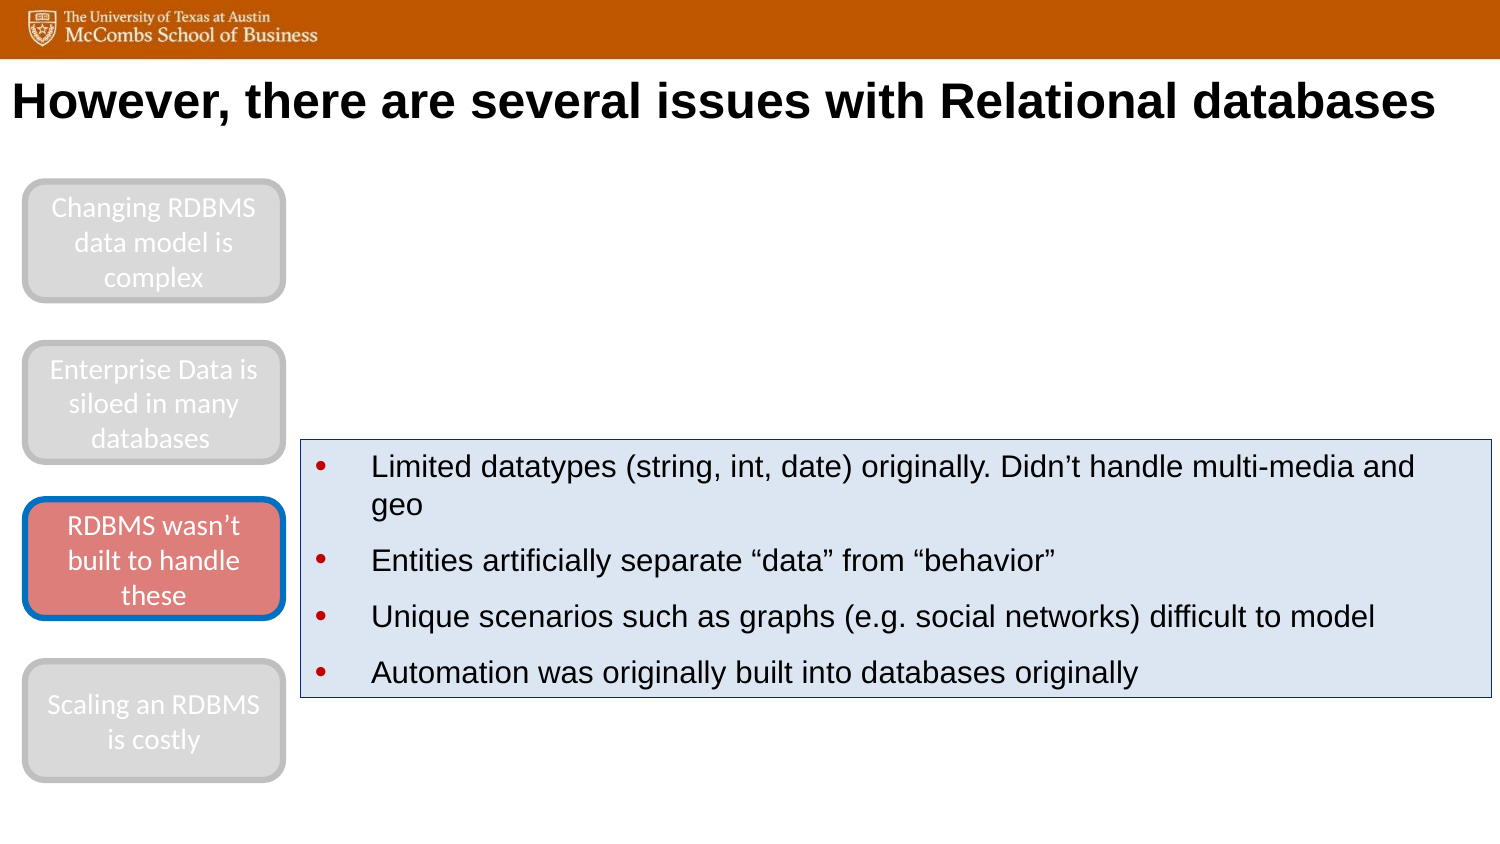

However, there are several issues with Relational databases
Changing RDBMS data model is complex
Enterprise Data is siloed in many databases
Limited datatypes (string, int, date) originally. Didn’t handle multi-media and geo
Entities artificially separate “data” from “behavior”
Unique scenarios such as graphs (e.g. social networks) difficult to model
Automation was originally built into databases originally
RDBMS wasn’t built to handle these
Scaling an RDBMS is costly